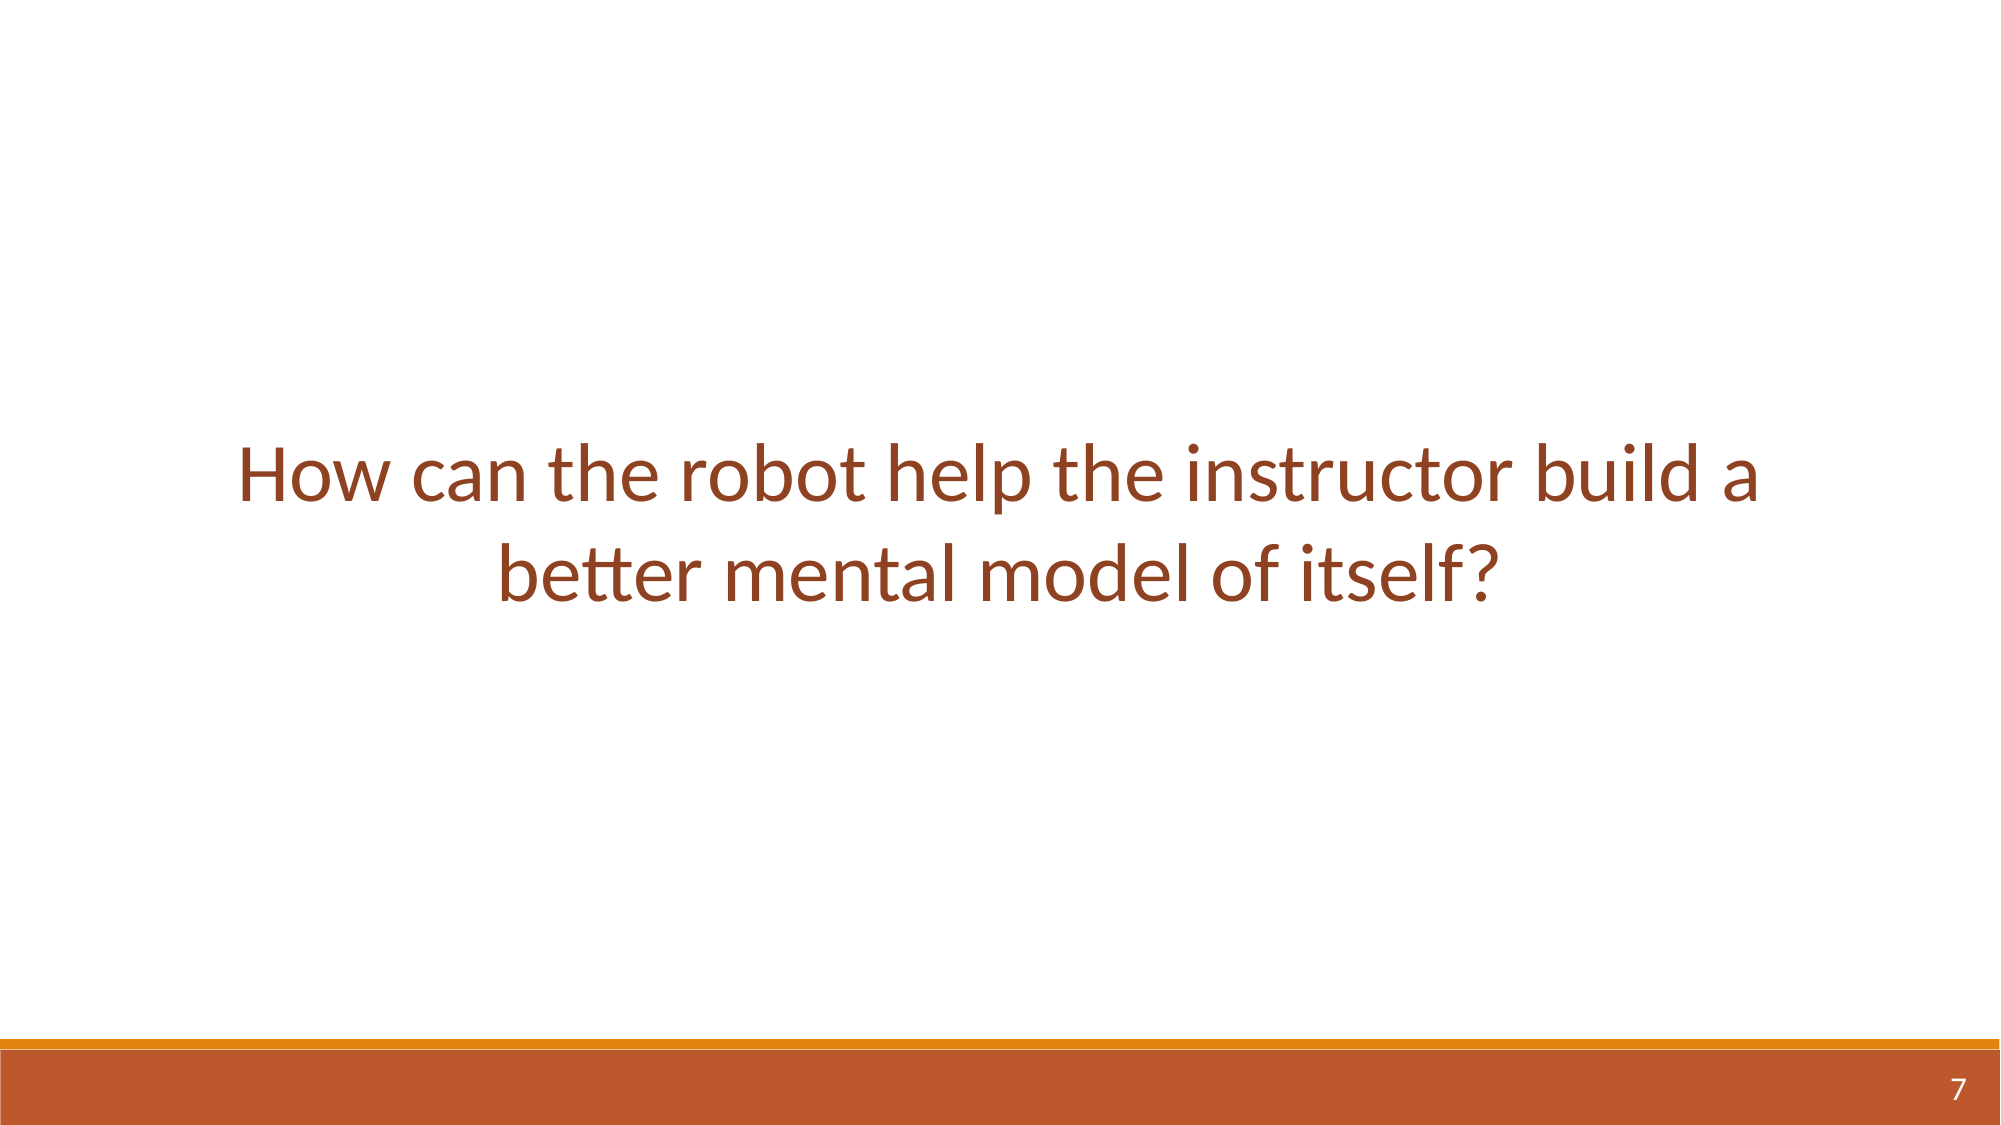

How can the robot help the instructor build a better mental model of itself?
7